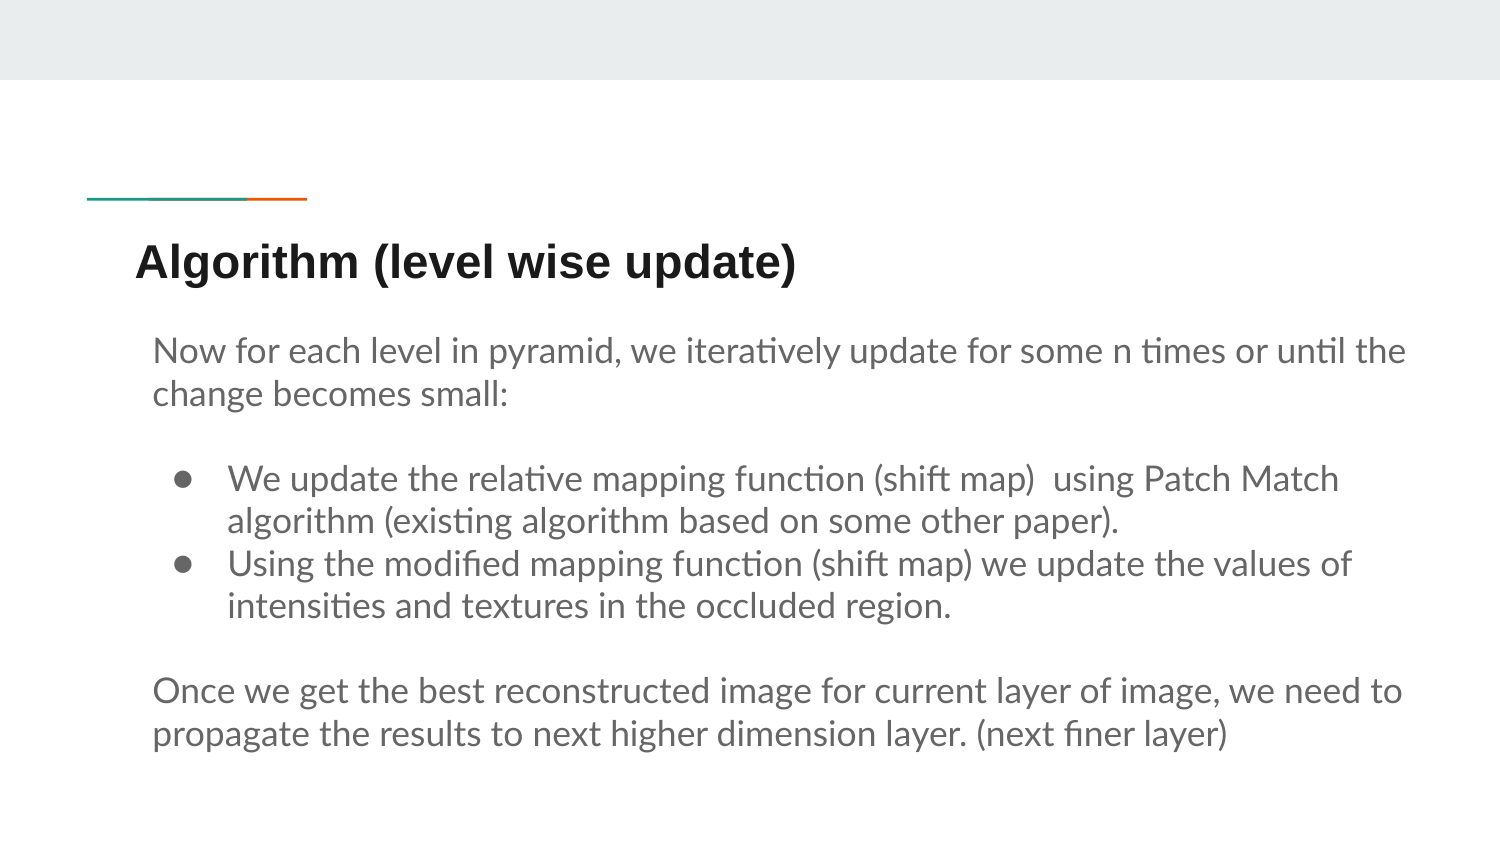

# Algorithm (level wise update)
Now for each level in pyramid, we iteratively update for some n times or until the change becomes small:

We update the relative mapping function (shift map)  using Patch Match algorithm (existing algorithm based on some other paper).
Using the modified mapping function (shift map) we update the values of intensities and textures in the occluded region.

Once we get the best reconstructed image for current layer of image, we need to propagate the results to next higher dimension layer. (next finer layer)